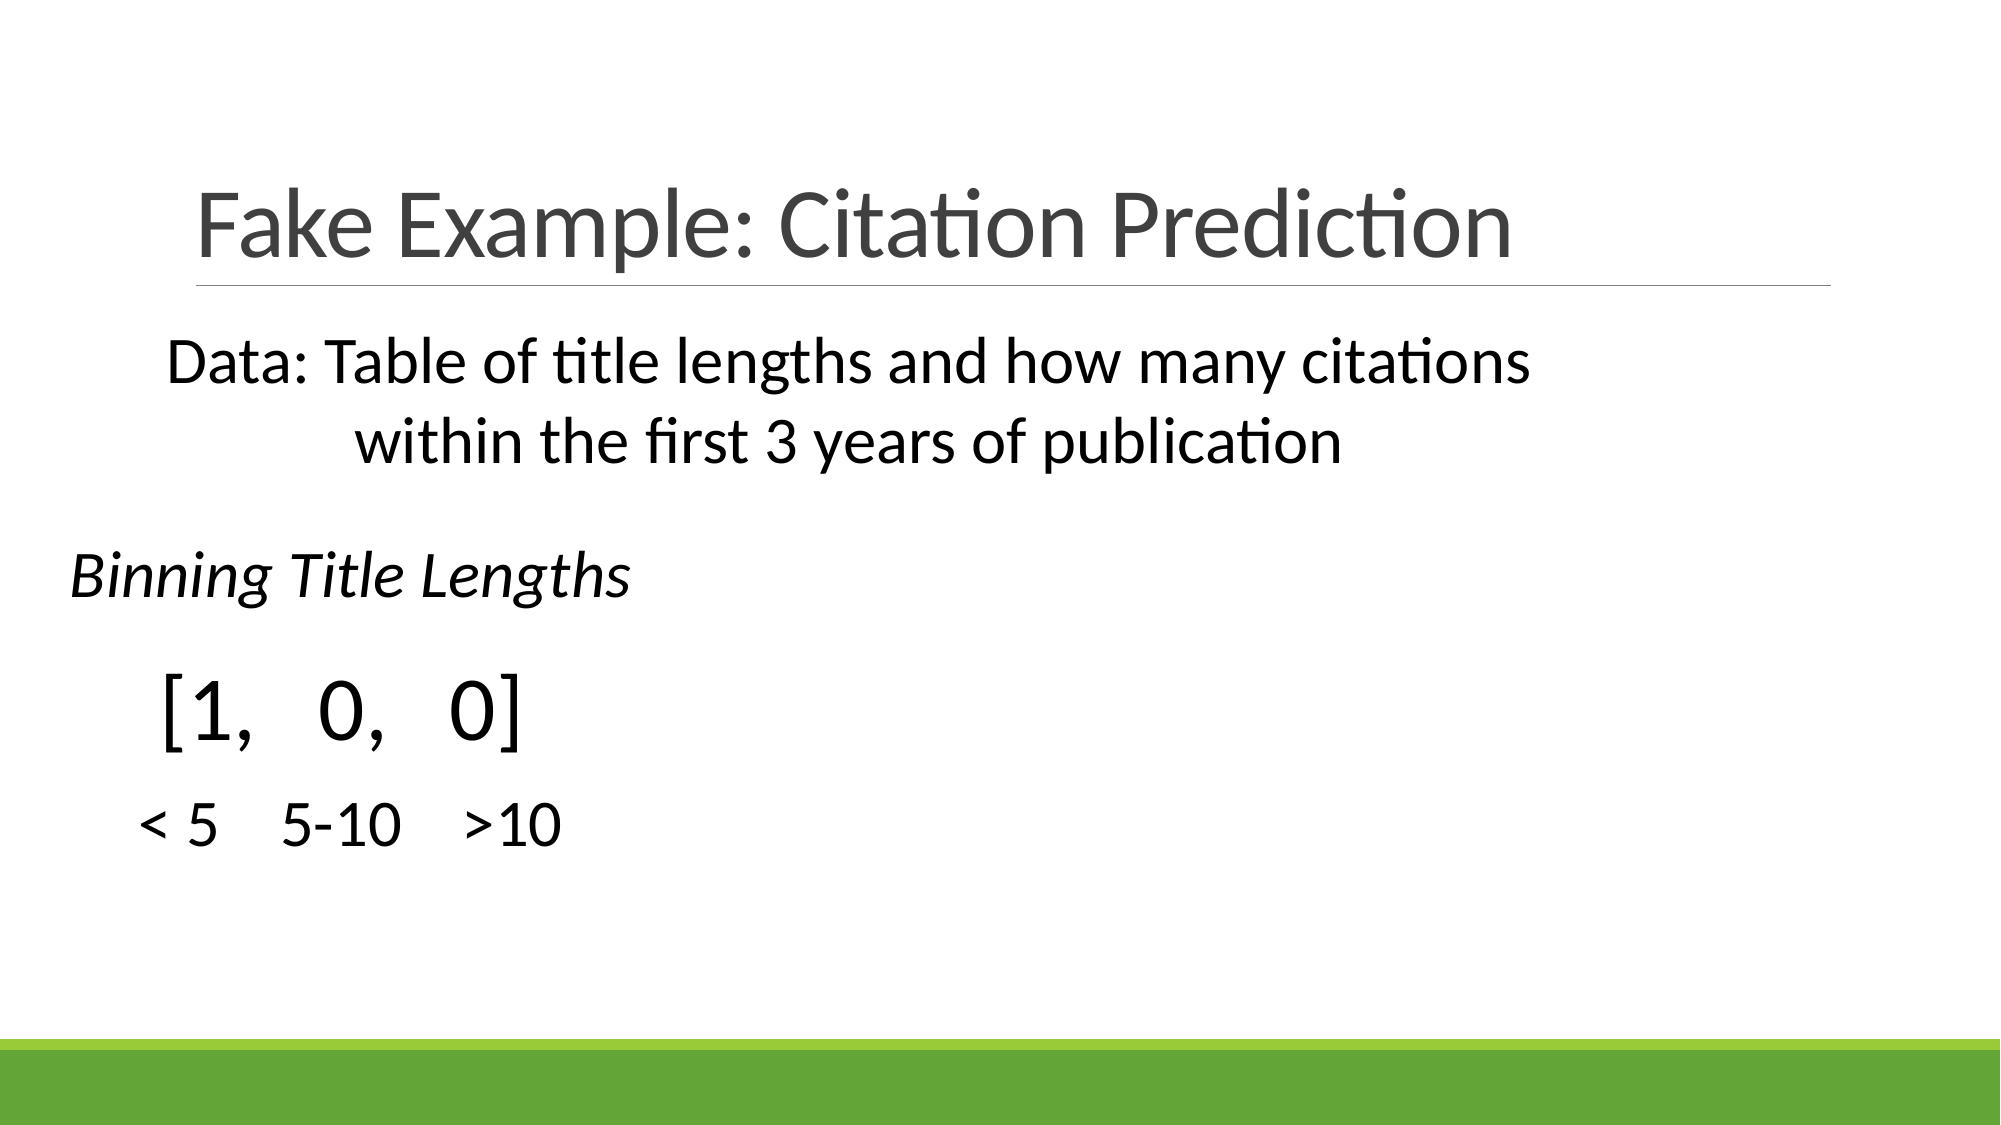

# Fake Example: Citation Prediction
Data: Table of title lengths and how many citations within the first 3 years of publication
Binning Title Lengths
[1,   0,   0]
< 5    5-10    >10